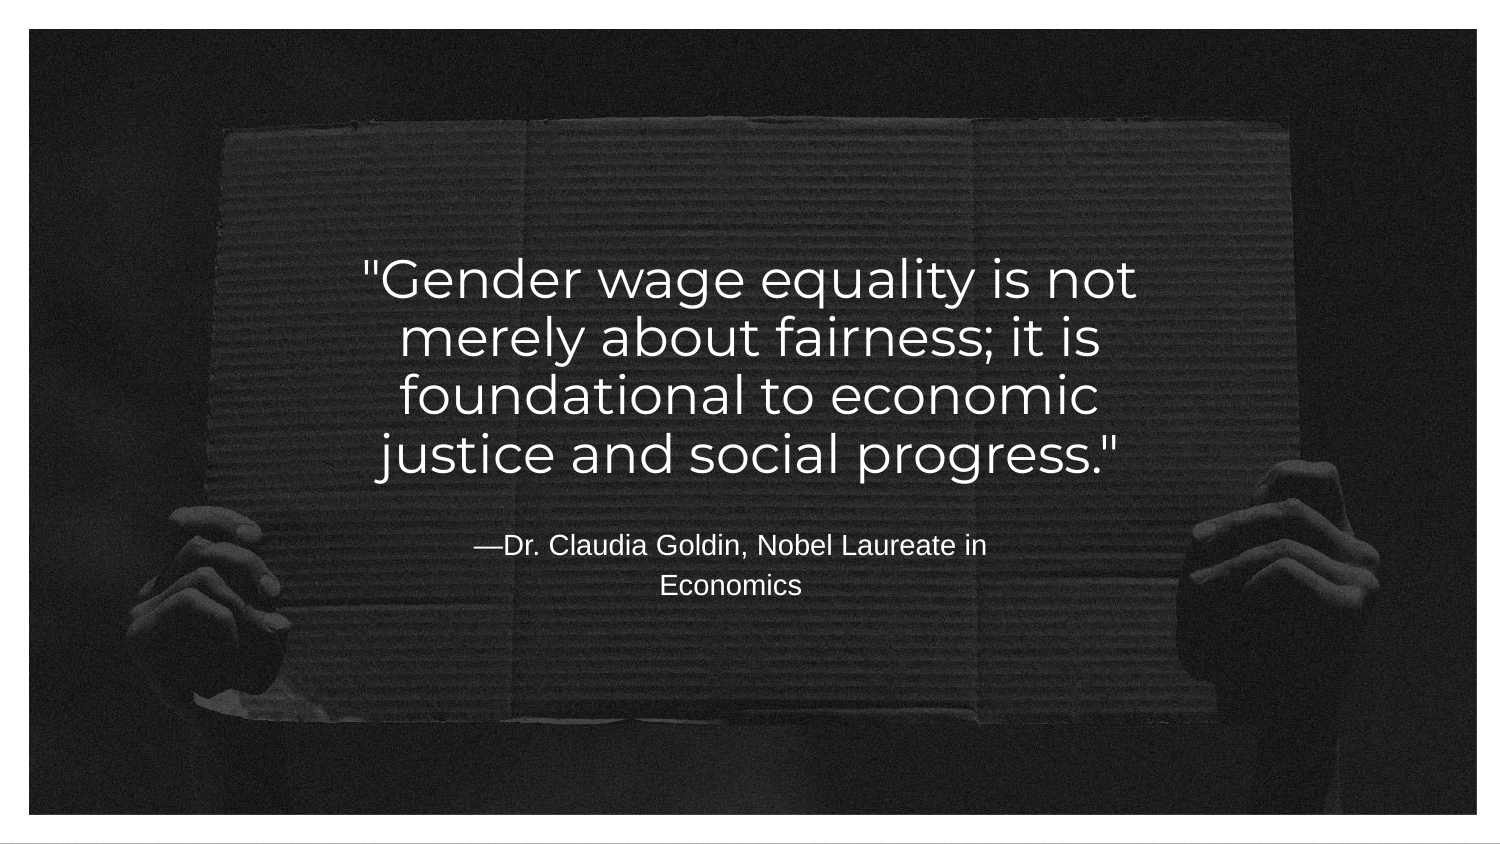

# "Gender wage equality is not merely about fairness; it is foundational to economic justice and social progress."
—Dr. Claudia Goldin, Nobel Laureate in Economics